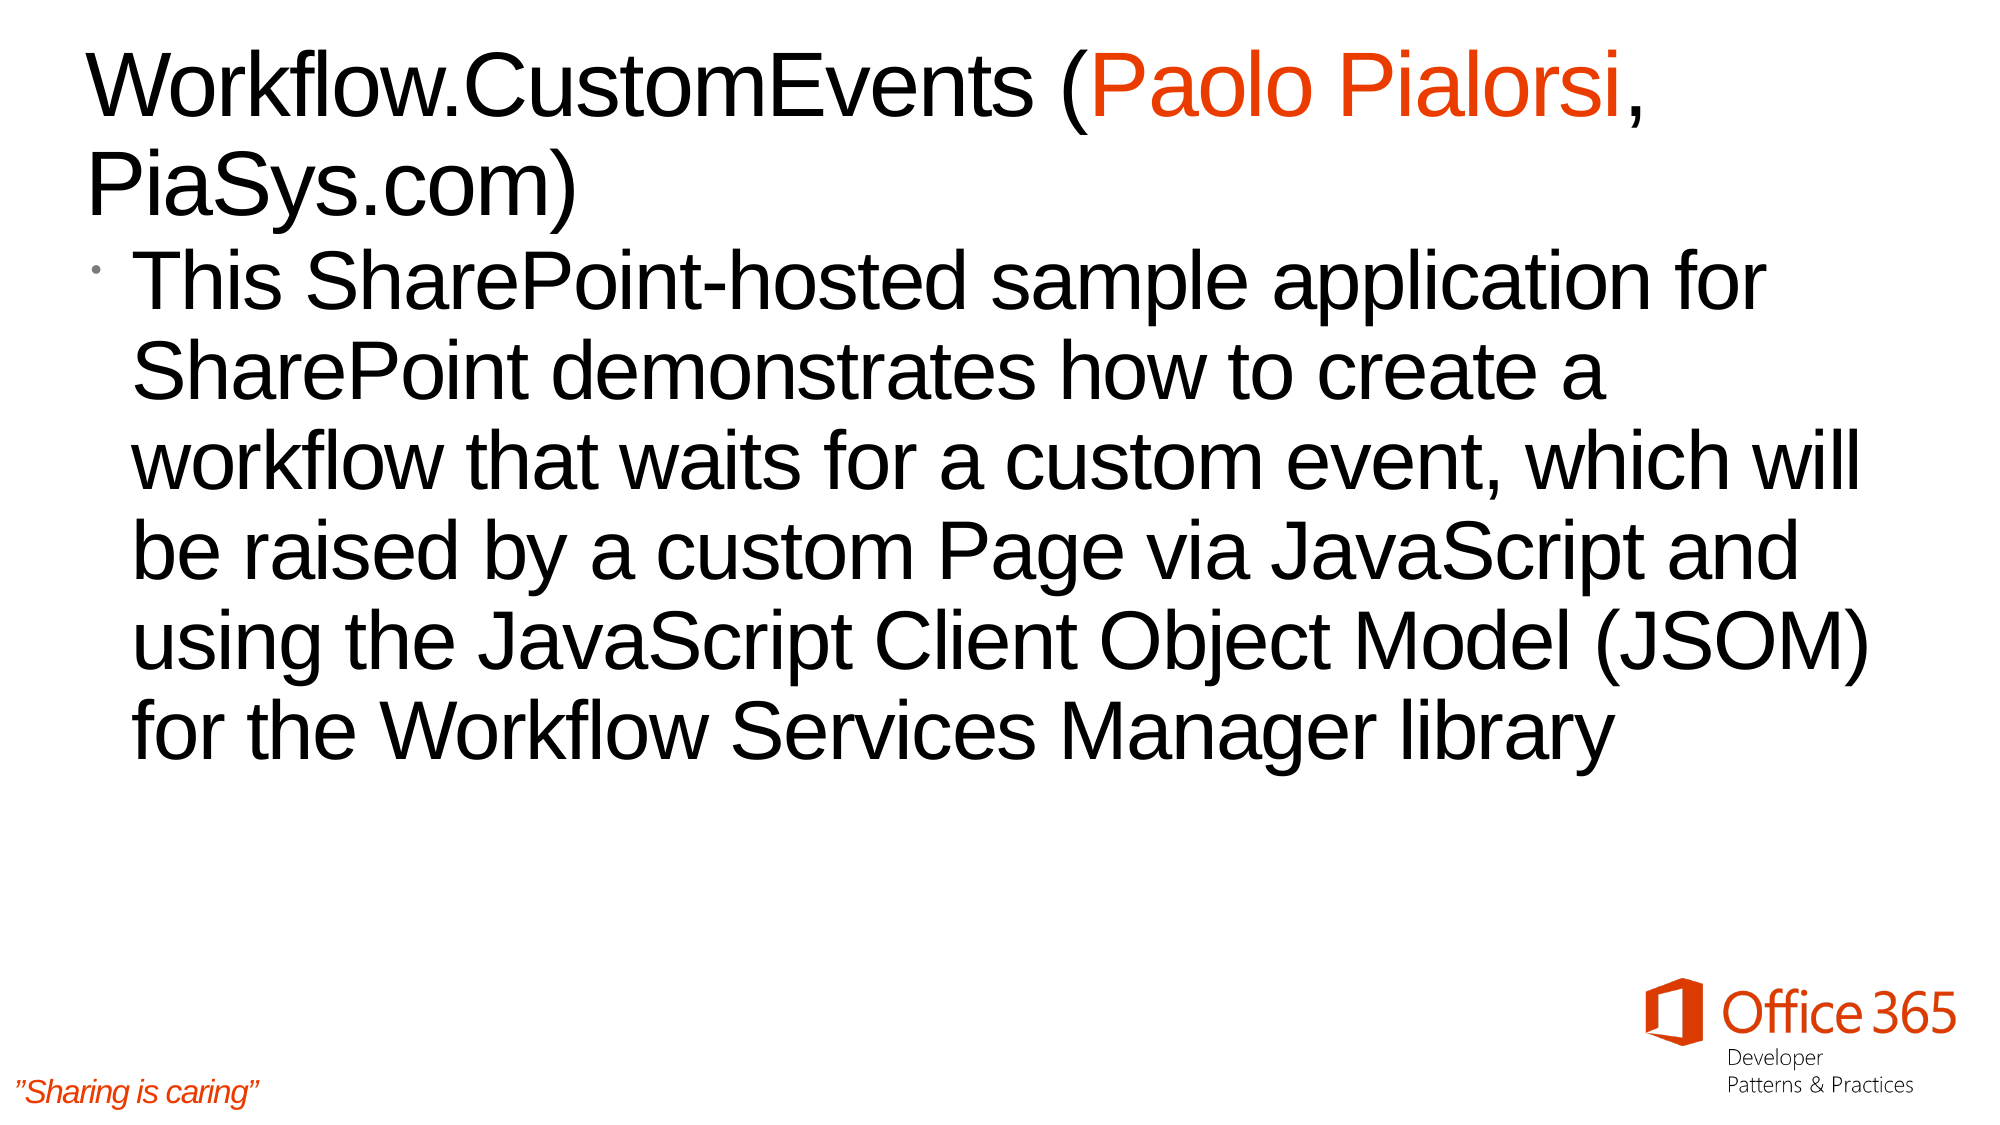

# Workflow.CustomEvents (Paolo Pialorsi, PiaSys.com)
This SharePoint-hosted sample application for SharePoint demonstrates how to create a workflow that waits for a custom event, which will be raised by a custom Page via JavaScript and using the JavaScript Client Object Model (JSOM) for the Workflow Services Manager library